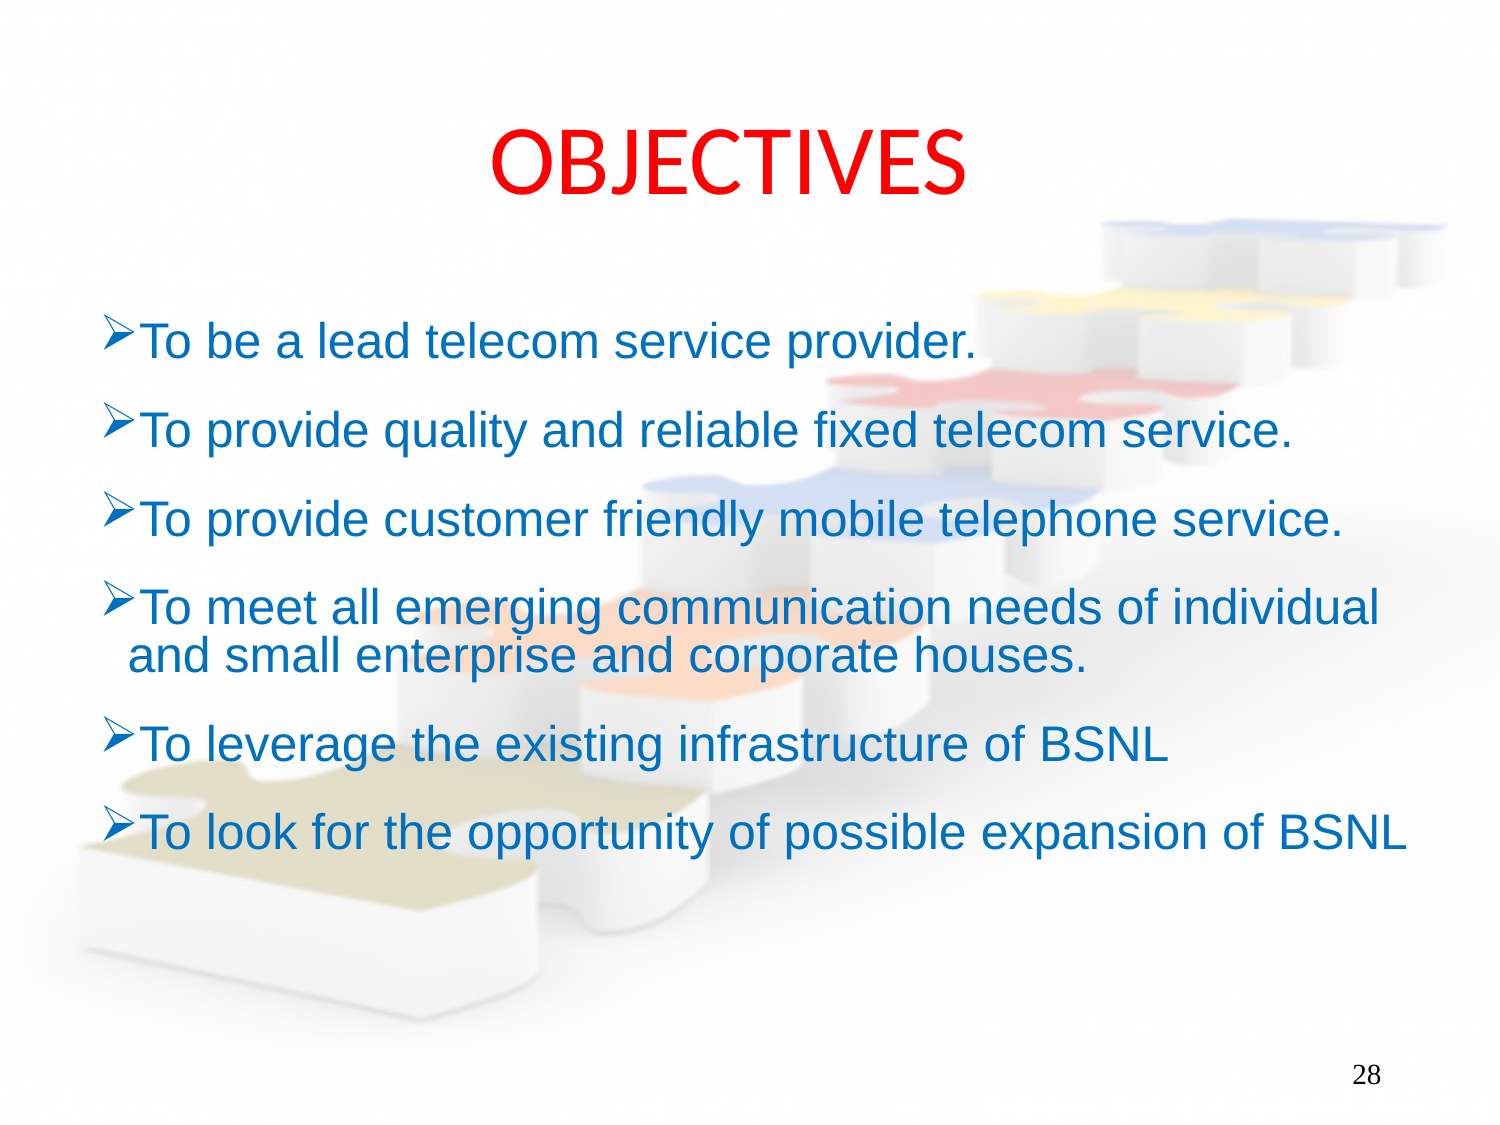

OBJECTIVES

To be a lead telecom service provider.
To provide quality and reliable fixed telecom service.
To provide customer friendly mobile telephone service.
To meet all emerging communication needs of individual and small enterprise and corporate houses.
To leverage the existing infrastructure of BSNL
To look for the opportunity of possible expansion of BSNL
28